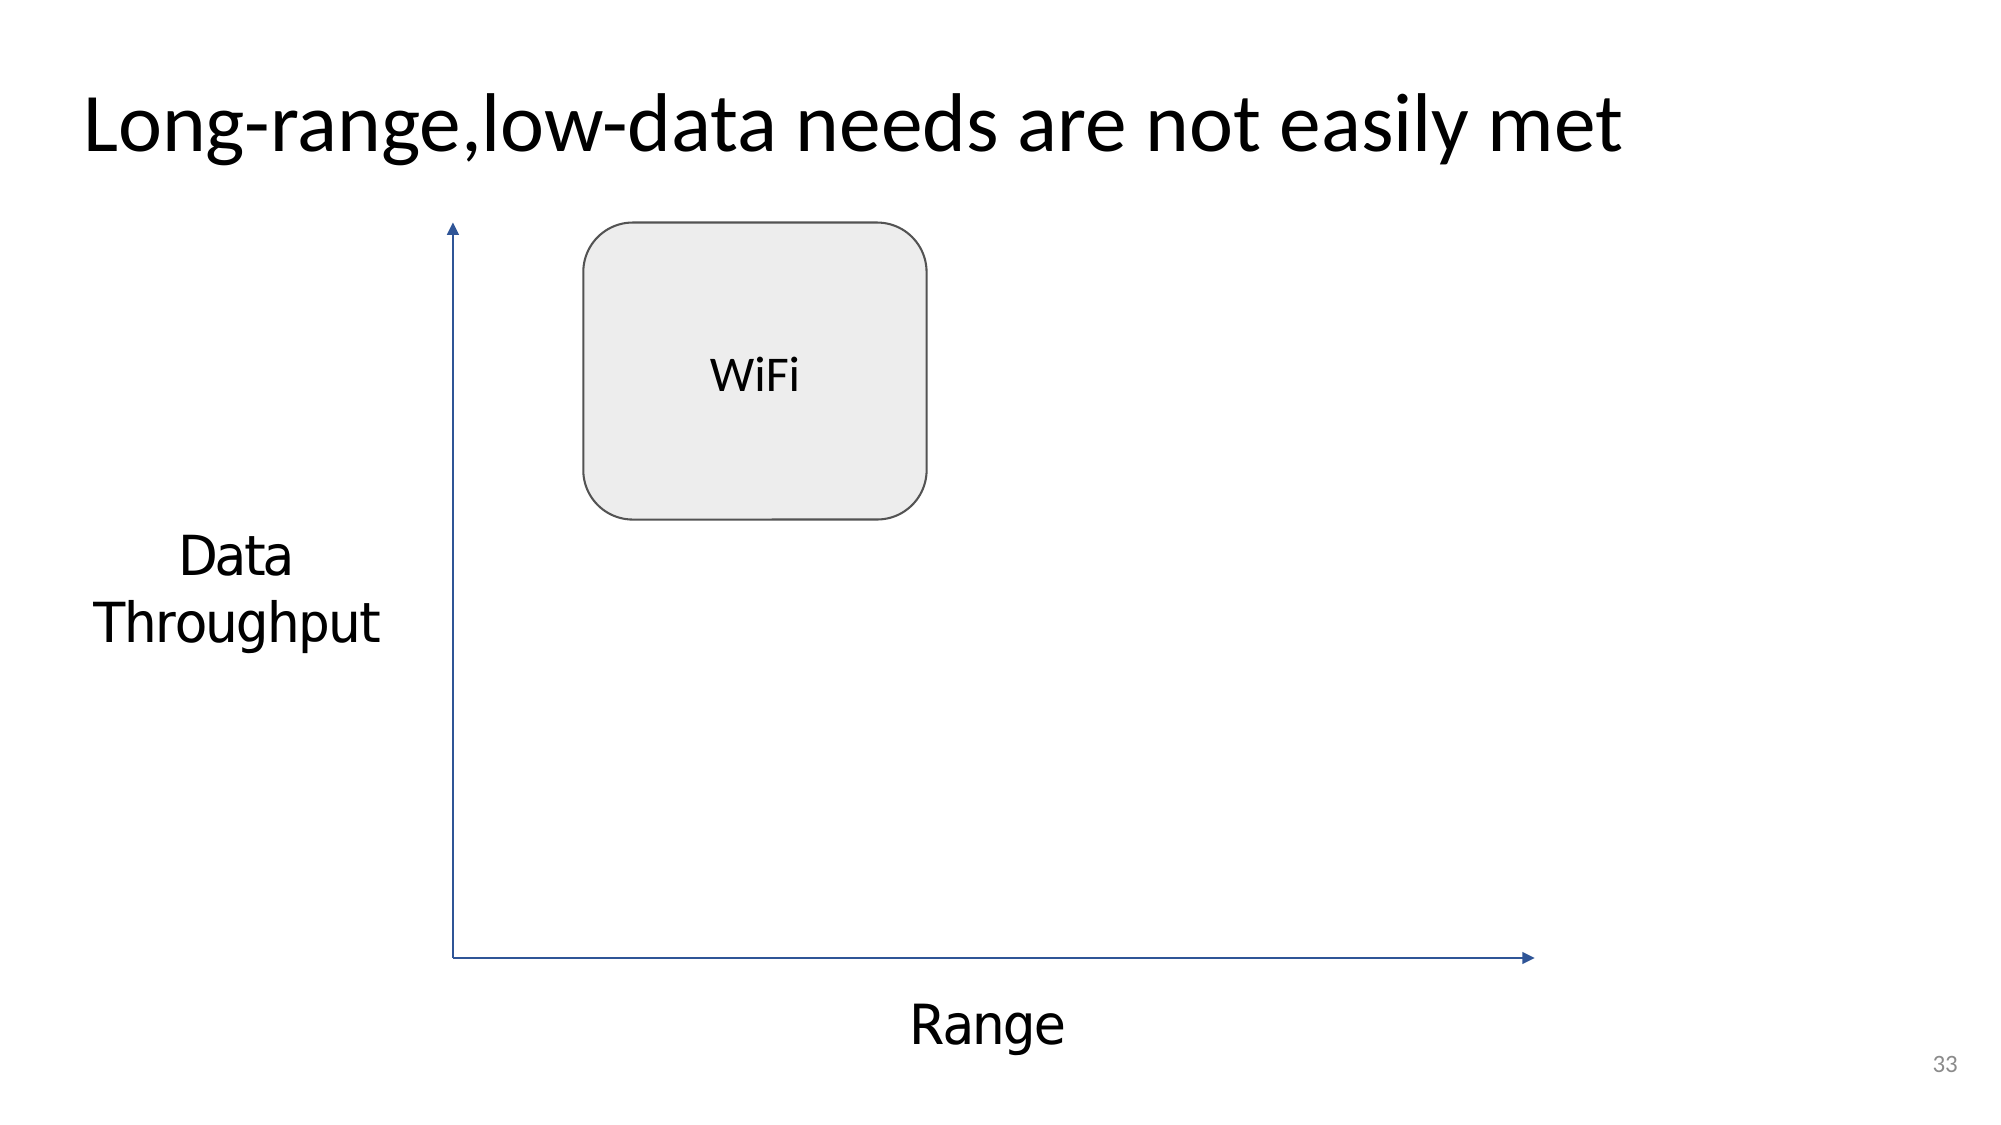

# Long-range,low-data needs are not easily met
WiFi
Data
Throughput
Range
33